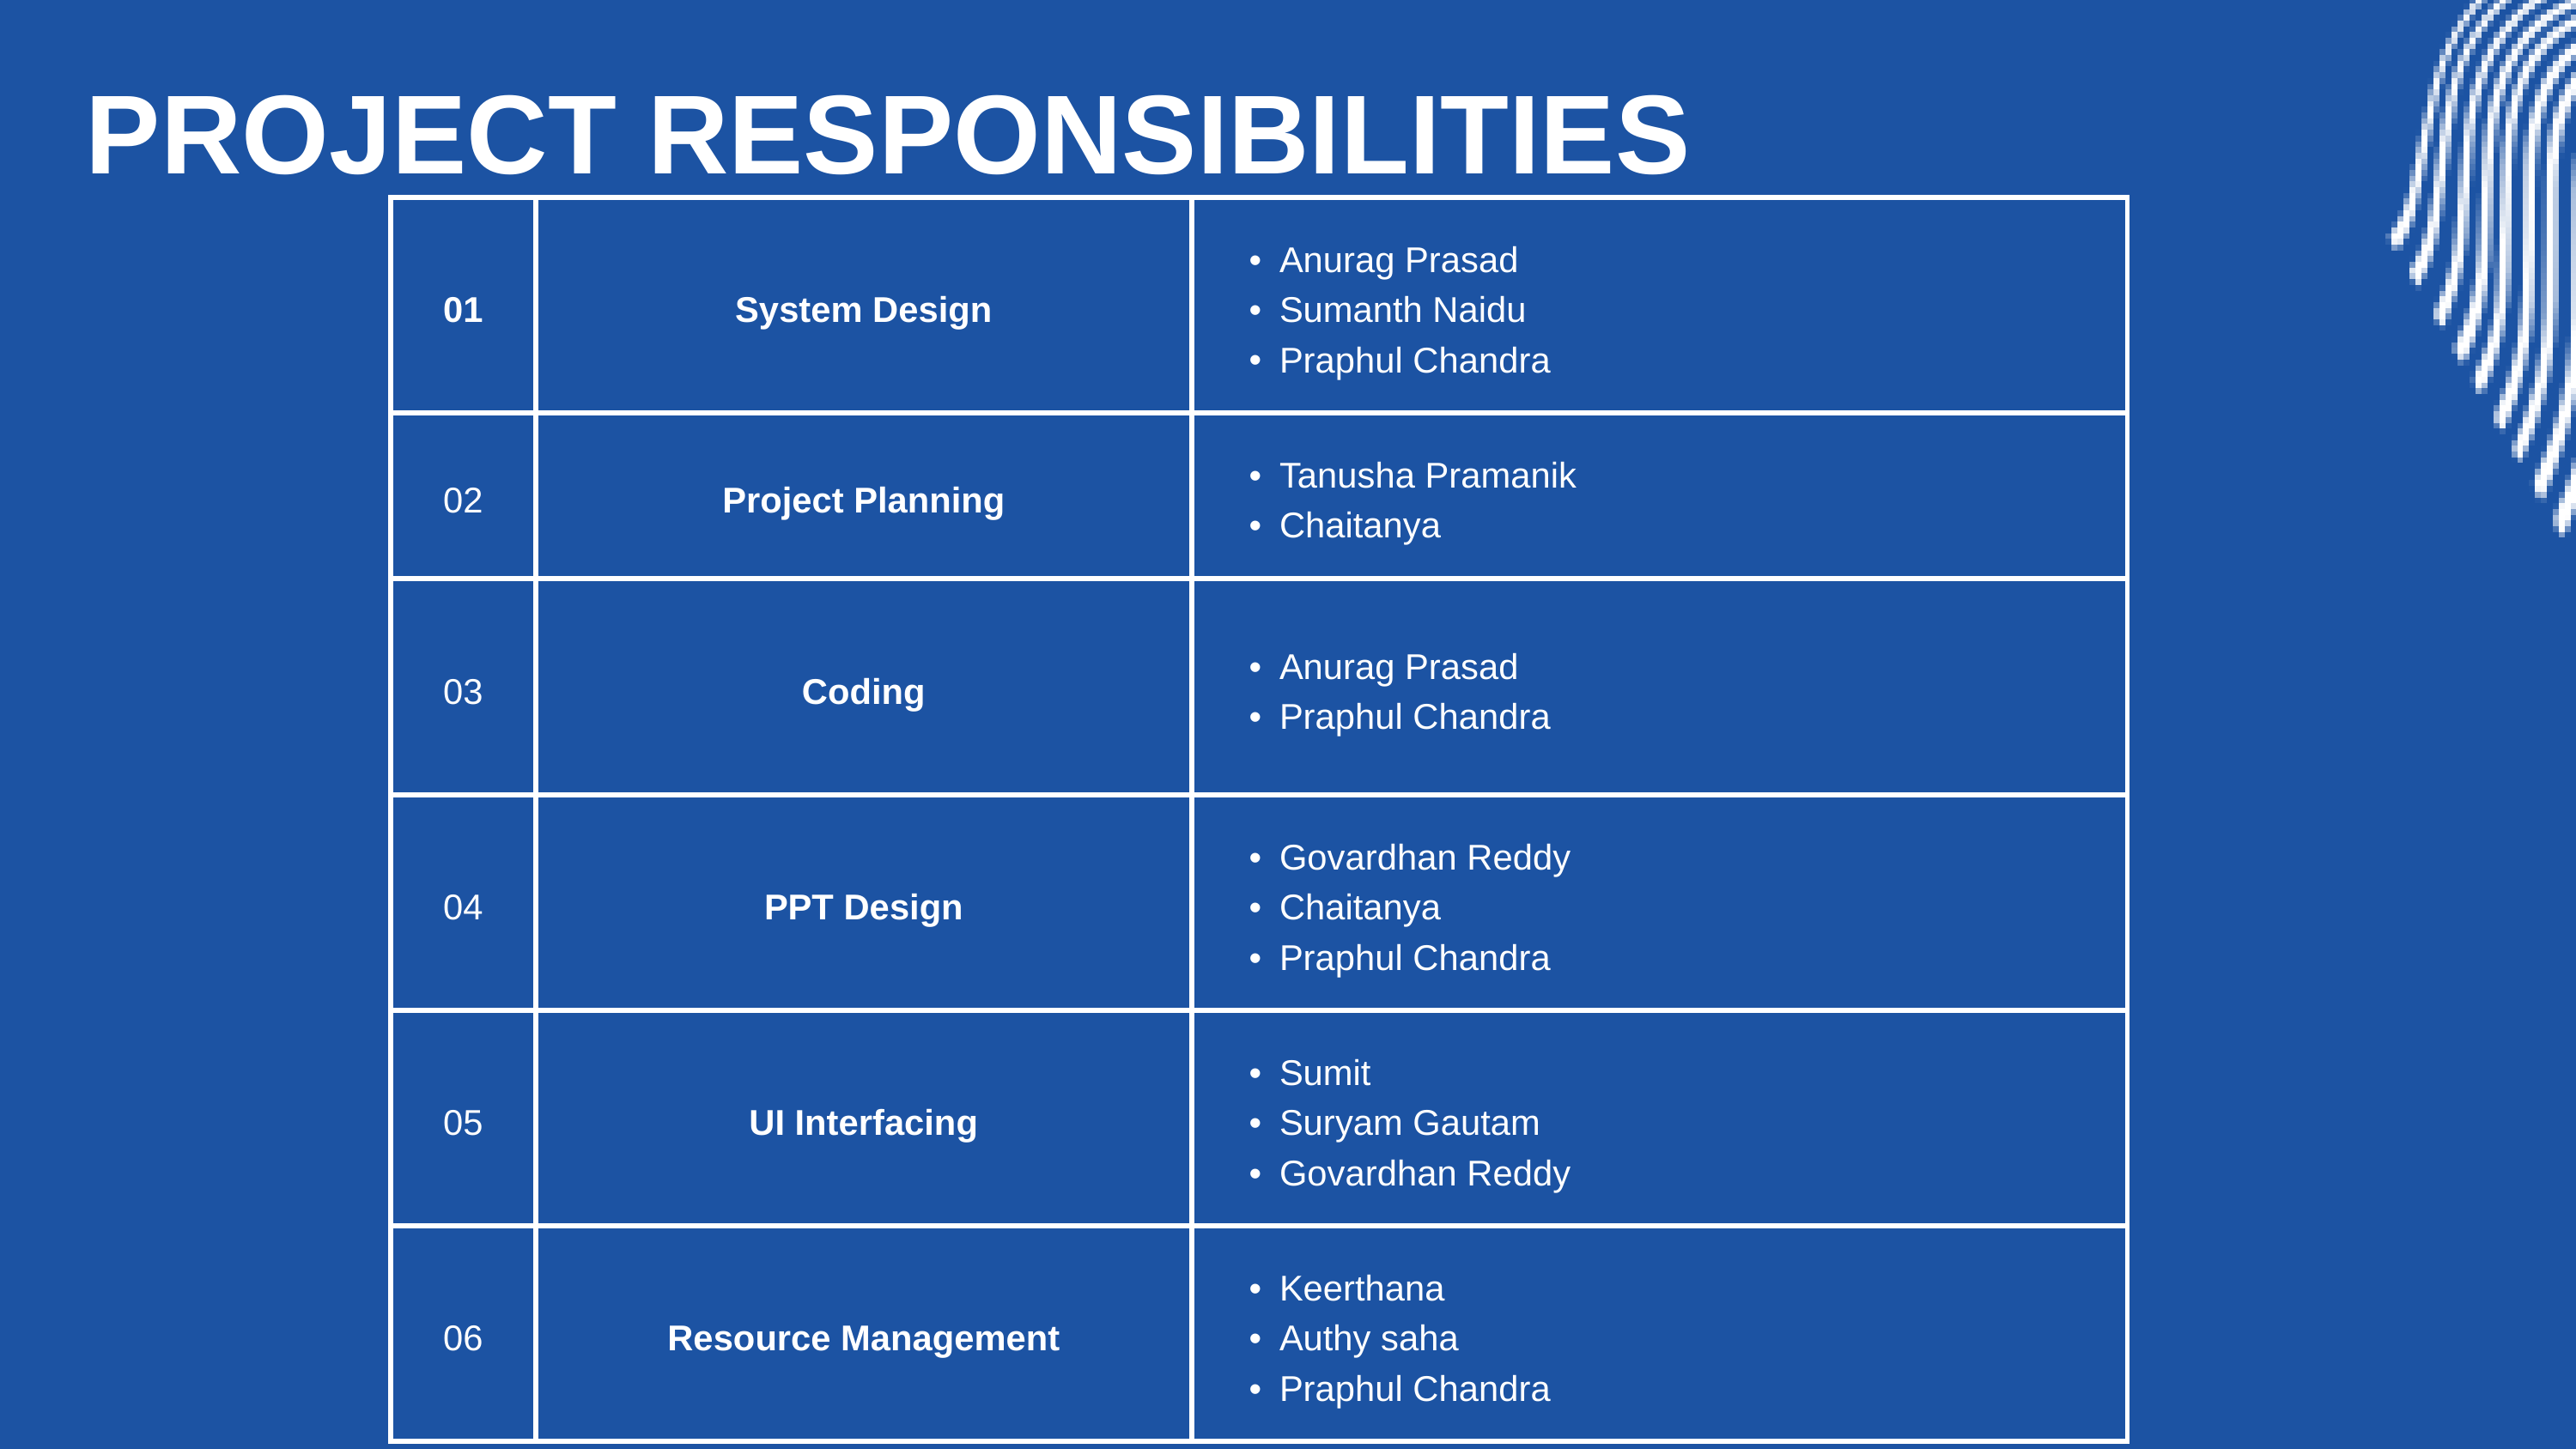

PROJECT RESPONSIBILITIES
| 01 | System Design | Anurag Prasad Sumanth Naidu Praphul Chandra |
| --- | --- | --- |
| 02 | Project Planning | Tanusha Pramanik Chaitanya |
| 03 | Coding | Anurag Prasad Praphul Chandra |
| 04 | PPT Design | Govardhan Reddy Chaitanya Praphul Chandra |
| 05 | UI Interfacing | Sumit Suryam Gautam Govardhan Reddy |
| 06 | Resource Management | Keerthana Authy saha Praphul Chandra |